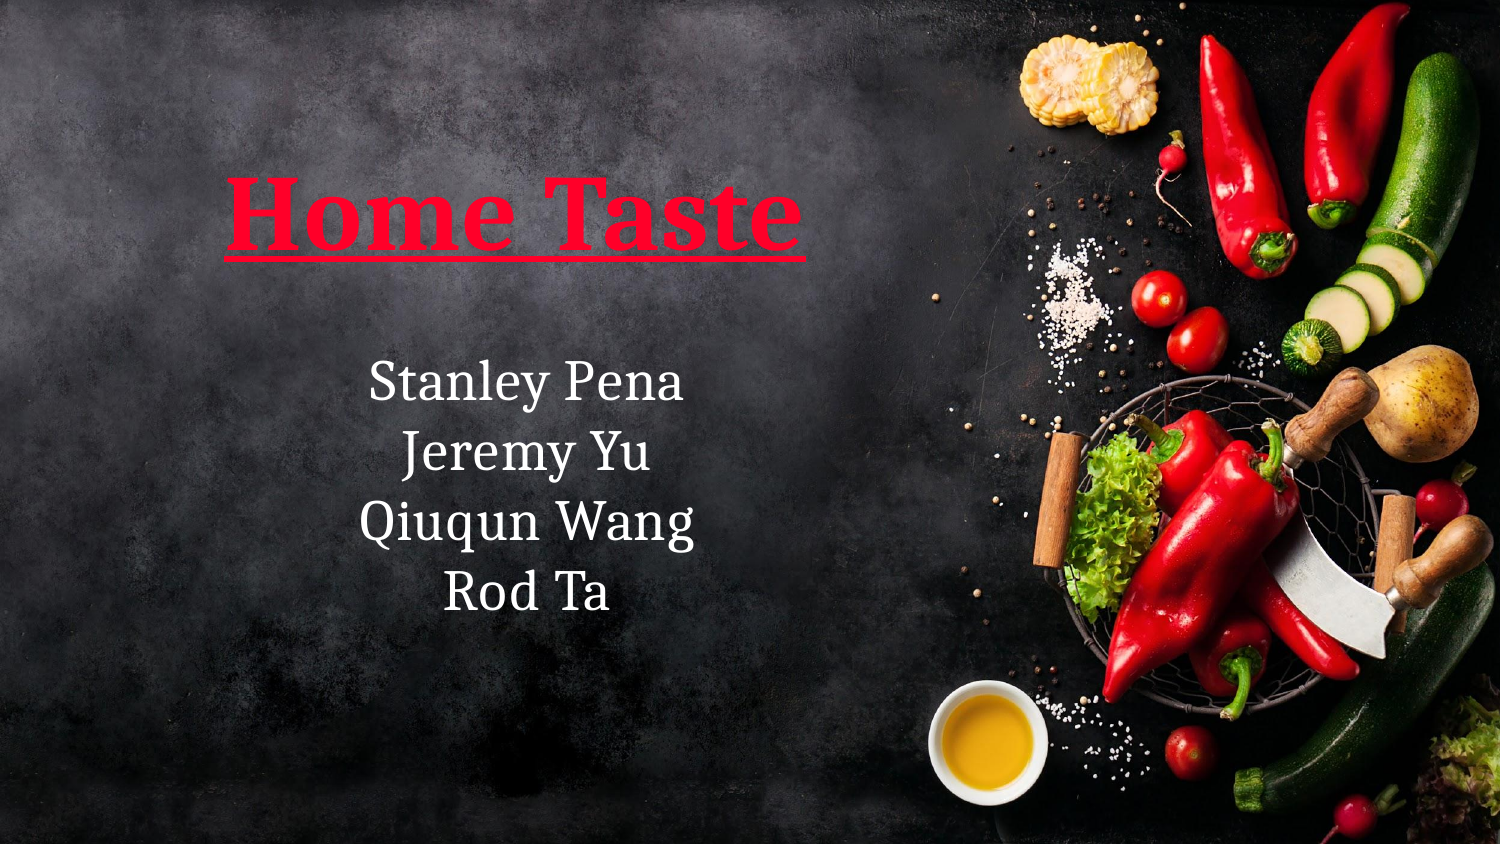

# Home Taste
Stanley Pena
Jeremy Yu
Qiuqun Wang
Rod Ta